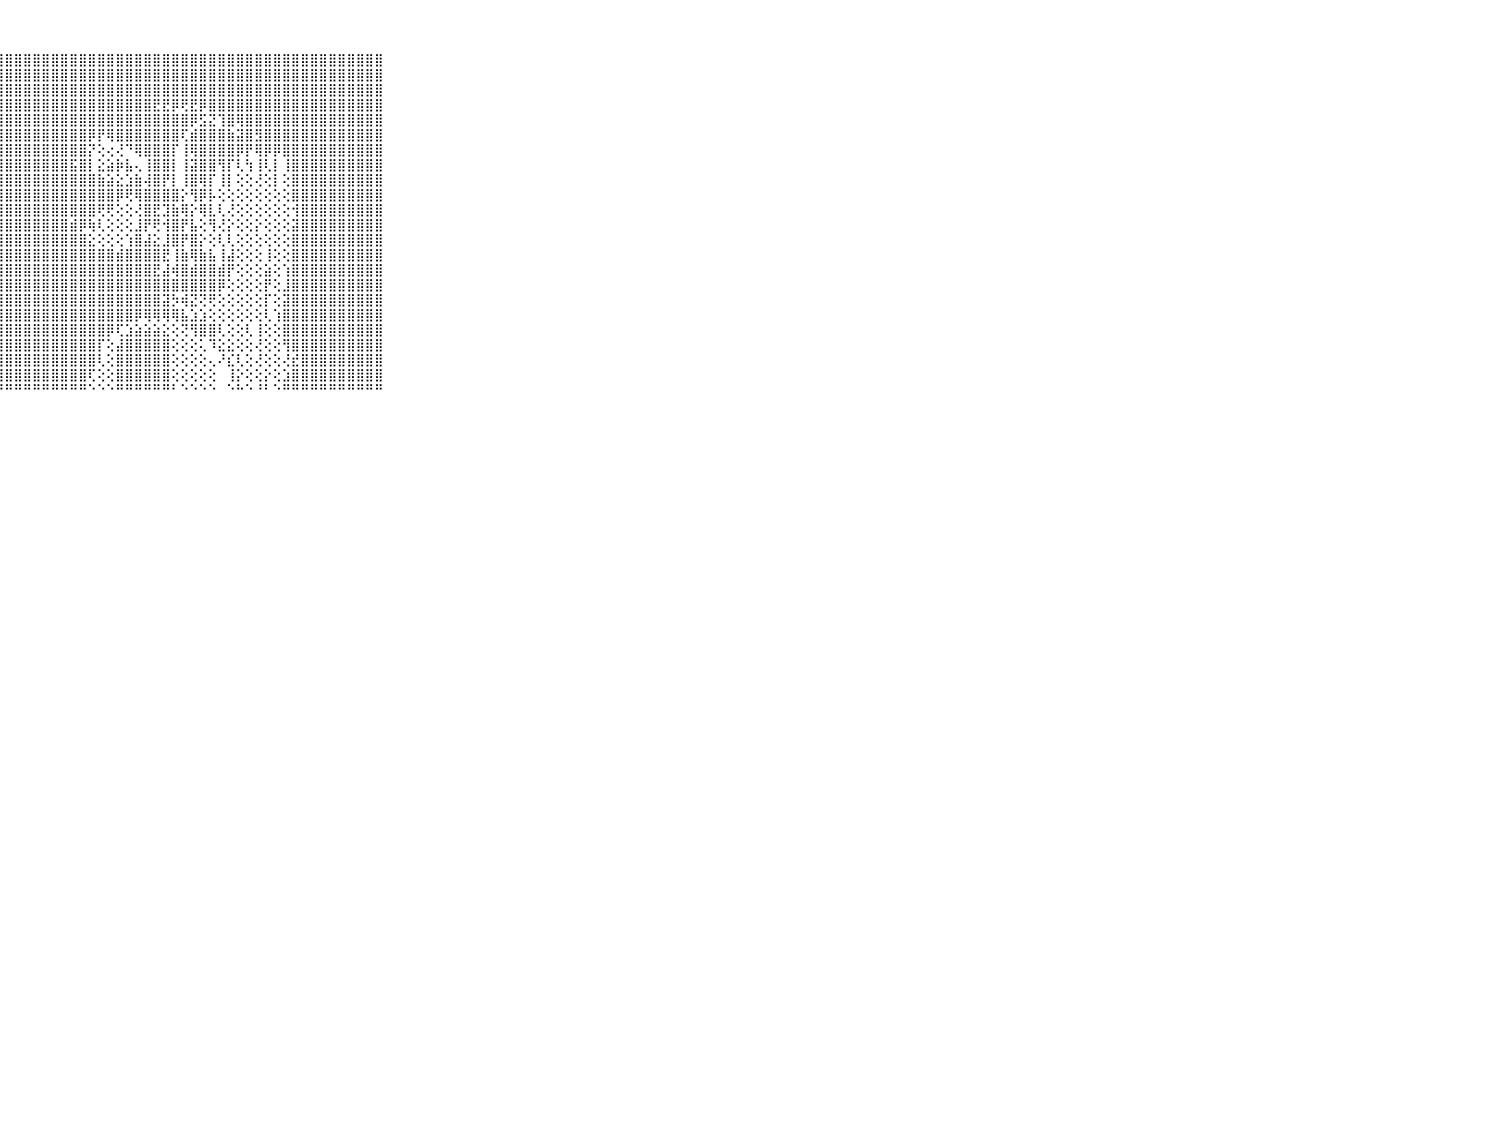

⠀⠀⠀⠀⠀⠀⠀⠀⠀⠀⠀⣿⣿⣿⣿⣿⣿⣿⣿⣿⣿⣿⣿⣿⣿⣿⣿⣿⣿⣿⣿⣿⣿⣿⣿⣿⣿⣿⣿⣿⣿⣿⣿⣿⣿⣿⣿⣿⣿⣿⣿⣿⣿⣿⣿⣿⣿⣿⣿⣿⣿⣿⣿⣿⣿⣿⣿⣿⣿⠀⠀⠀⠀⠀⠀⠀⠀⠀⠀⠀⠀
⠀⠀⠀⠀⠀⠀⠀⠀⠀⠀⠀⣿⣿⣿⣿⣿⣿⣿⣿⣿⣿⣿⣿⣿⣿⣿⣿⣿⣿⣿⣿⣿⣿⣿⣿⣿⣿⣿⣿⣿⣿⣿⣿⣿⣿⣿⣿⣿⣿⣿⣿⣿⣿⣿⣿⣿⣿⣿⣿⣿⣿⣿⣿⣿⣿⣿⣿⣿⣿⠀⠀⠀⠀⠀⠀⠀⠀⠀⠀⠀⠀
⠀⠀⠀⠀⠀⠀⠀⠀⠀⠀⠀⣿⣿⣿⣿⣿⣿⣿⣿⣿⣿⣿⣿⣿⣿⣿⣿⣿⣿⣿⣿⣿⣿⣿⣿⣿⣿⣿⣿⣿⣿⣿⣿⣿⣿⣿⣿⣿⣿⣿⣿⣿⣿⣿⣿⣿⣿⣿⣿⣿⣿⣿⣿⣿⣿⣿⣿⣿⣿⠀⠀⠀⠀⠀⠀⠀⠀⠀⠀⠀⠀
⠀⠀⠀⠀⠀⠀⠀⠀⠀⠀⠀⣿⣿⣿⣿⣿⣿⣿⣿⣿⣿⣿⣿⣿⣿⣿⣿⣿⣿⣿⣿⣿⣿⣿⣿⣿⣿⣿⣿⣿⣿⣿⣿⣿⣟⣟⡿⢟⣟⡿⣿⣿⣿⣿⣿⣿⣿⣿⣿⣿⣿⣿⣿⣿⣿⣿⣿⣿⣿⠀⠀⠀⠀⠀⠀⠀⠀⠀⠀⠀⠀
⠀⠀⠀⠀⠀⠀⠀⠀⠀⠀⠀⣿⣿⣿⣿⣿⣿⣿⣿⣿⣿⣿⣿⣿⣿⣿⣿⣿⣿⣿⣿⣿⣿⣿⣿⣿⣿⣿⣿⣿⣿⣿⣿⣿⣿⣿⣿⣿⡿⣫⣝⢹⣿⢿⣿⣿⣿⣿⣿⣿⣿⣿⣿⣿⣿⣿⣿⣿⣿⠀⠀⠀⠀⠀⠀⠀⠀⠀⠀⠀⠀
⠀⠀⠀⠀⠀⠀⠀⠀⠀⠀⠀⣿⣿⣿⣿⣿⣿⣿⣿⣿⣿⣿⣿⣿⣿⣿⣿⣿⣿⣿⣿⣿⣿⣿⣿⣿⣿⡿⡟⢿⣿⣿⣿⣿⣿⣿⣿⢏⣾⣿⣿⣿⣷⣽⣿⣻⣿⣿⣿⣿⣿⣿⣿⣿⣿⣿⣿⣿⣿⠀⠀⠀⠀⠀⠀⠀⠀⠀⠀⠀⠀
⠀⠀⠀⠀⠀⠀⠀⠀⠀⠀⠀⣿⣿⣿⣿⣿⣿⣿⣿⣿⣿⣿⣿⣿⣿⣿⣿⣿⣿⣿⣿⣿⣿⣿⣿⣿⣿⡝⢕⢔⢜⠙⢿⣿⣿⣿⡏⢸⢿⣿⣿⣿⣿⡿⡟⢿⡿⡿⣿⣿⣿⣿⣿⣿⣿⣿⣿⣿⣿⠀⠀⠀⠀⠀⠀⠀⠀⠀⠀⠀⠀
⠀⠀⠀⠀⠀⠀⠀⠀⠀⠀⠀⣿⣿⣿⣿⣿⣿⣿⣿⣿⣿⣿⣿⣿⣿⣿⣿⣿⣿⣿⣿⣿⣿⣿⣿⣯⣿⡇⣕⣵⡷⣧⢄⢸⣿⣿⡇⢸⣽⣿⣿⢻⡏⢇⢳⢸⢇⡇⢸⣿⣿⣿⣿⣿⣿⣿⣿⣿⣿⠀⠀⠀⠀⠀⠀⠀⠀⠀⠀⠀⠀
⠀⠀⠀⠀⠀⠀⠀⠀⠀⠀⠀⣿⣿⣿⣿⣿⣿⣿⣿⣿⣿⣿⣿⣿⣿⣿⣿⣿⣿⣿⣿⣿⣿⣿⣿⣿⣿⣿⣷⣵⣕⣱⣷⢼⣿⡟⡇⢸⣿⢿⡏⢸⡇⢕⢕⢜⢕⡇⢕⣿⣿⣿⣿⣿⣿⣿⣿⣿⣿⠀⠀⠀⠀⠀⠀⠀⠀⠀⠀⠀⠀
⠀⠀⠀⠀⠀⠀⠀⠀⠀⠀⠀⣿⣿⣿⣿⣿⣿⣿⣿⣿⣿⣿⣿⣿⣿⣿⣿⣿⣿⣿⣿⣿⣿⣿⣿⣿⣿⣿⣿⣿⡿⢟⢿⣿⣿⣿⣿⡕⢻⡿⡧⢕⢕⢕⢕⢕⢕⢕⢕⣿⣿⣿⣿⣿⣿⣿⣿⣿⣿⠀⠀⠀⠀⠀⠀⠀⠀⠀⠀⠀⠀
⠀⠀⠀⠀⠀⠀⠀⠀⠀⠀⠀⣿⣿⣿⣿⣿⣿⣿⣿⣿⣿⣿⣿⣿⣿⣿⣿⣿⣿⣿⣿⣿⣿⣿⣿⣿⣿⣿⢟⢟⢕⢕⢜⣿⣟⣹⣷⢿⡕⢿⣇⢇⢜⢕⢕⢕⢕⢕⢕⢺⣿⣿⣿⣿⣿⣿⣿⣿⣿⠀⠀⠀⠀⠀⠀⠀⠀⠀⠀⠀⠀
⠀⠀⠀⠀⠀⠀⠀⠀⠀⠀⠀⣿⣿⣿⣿⣿⣿⣿⣿⣿⣿⣿⣿⣿⣿⣿⣿⣿⣿⣿⣿⣿⣿⣿⣿⣾⡿⢷⢇⢕⢕⢕⣸⡟⢟⢺⣿⡟⣧⢕⢻⢜⡕⢕⢕⡕⢕⢕⢕⣽⣿⣿⣿⣿⣿⣿⣿⣿⣿⠀⠀⠀⠀⠀⠀⠀⠀⠀⠀⠀⠀
⠀⠀⠀⠀⠀⠀⠀⠀⠀⠀⠀⣿⣿⣿⣿⣿⣿⣿⣿⣿⣿⣿⣿⣿⣿⣿⣿⣿⣿⣿⣿⣿⣿⣿⣿⣿⣿⣕⢕⢕⢕⢱⣿⣼⣕⣸⣿⡟⣿⡕⢕⢇⢇⢕⢕⢕⢕⢕⢕⣿⣿⣿⣿⣿⣿⣿⣿⣿⣿⠀⠀⠀⠀⠀⠀⠀⠀⠀⠀⠀⠀
⠀⠀⠀⠀⠀⠀⠀⠀⠀⠀⠀⣿⣿⣿⣿⣿⣿⣿⣿⣿⣿⣿⣿⣿⣿⣿⣿⣿⣿⣿⣿⣿⣿⣿⣿⣿⣿⣿⣿⣿⣾⣿⣿⣿⣿⣟⢸⣷⢿⣷⣧⢸⣼⢕⢕⢕⢸⢕⢕⣿⣿⣿⣿⣿⣿⣿⣿⣿⣿⠀⠀⠀⠀⠀⠀⠀⠀⠀⠀⠀⠀
⠀⠀⠀⠀⠀⠀⠀⠀⠀⠀⠀⣿⣿⣿⣿⣿⣿⣿⣿⣿⣿⣿⣿⣿⣿⣿⣿⣿⣿⣿⣿⣿⣿⣿⣿⣿⣿⣿⣿⣿⣿⣿⣿⣿⣟⣼⢾⣿⣾⣿⣿⣾⡟⢕⢕⢕⣵⢕⢱⣿⣿⣿⣿⣿⣿⣿⣿⣿⣿⠀⠀⠀⠀⠀⠀⠀⠀⠀⠀⠀⠀
⠀⠀⠀⠀⠀⠀⠀⠀⠀⠀⠀⣿⣿⣿⣿⣿⣿⣿⣿⣿⣿⣿⣿⣿⣿⣿⣿⣿⣿⣿⣿⣿⣿⣿⣿⣿⣿⣿⣿⣿⣿⣿⣿⣿⣿⣿⣿⣿⣿⣿⣿⡿⢕⢕⢕⢕⡟⢕⣸⣿⣿⣿⣿⣿⣿⣿⣿⣿⣿⠀⠀⠀⠀⠀⠀⠀⠀⠀⠀⠀⠀
⠀⠀⠀⠀⠀⠀⠀⠀⠀⠀⠀⣿⣿⣿⣿⣿⣿⣿⣿⣿⣿⣿⣿⣿⣿⣿⣿⣿⣿⣿⣿⣿⣿⣿⣿⣿⣿⣿⣿⣿⣿⣿⣿⣿⣿⣽⡳⢾⣝⢝⢟⢕⢕⢕⢕⢕⡏⢕⣽⣿⣿⣿⣿⣿⣿⣿⣿⣿⣿⠀⠀⠀⠀⠀⠀⠀⠀⠀⠀⠀⠀
⠀⠀⠀⠀⠀⠀⠀⠀⠀⠀⠀⣿⣿⣿⣿⣿⣿⣿⣿⣿⣿⣿⣿⣿⣿⣿⣿⣿⣿⣿⣿⣿⣿⣿⣿⣿⣿⣿⣿⣿⣿⣿⡿⢿⢿⢿⢿⣧⣱⣱⢕⢕⢕⢕⢕⢕⢇⢱⣿⣿⣿⣿⣿⣿⣿⣿⣿⣿⣿⠀⠀⠀⠀⠀⠀⠀⠀⠀⠀⠀⠀
⠀⠀⠀⠀⠀⠀⠀⠀⠀⠀⠀⣿⣿⣿⣿⣿⣿⣿⣿⣿⣿⣿⣿⣿⣿⣿⣿⣿⣿⣿⣿⣿⣿⣿⣿⣿⣿⣿⣿⡿⢏⣱⣵⣵⣵⣕⢕⢝⢻⣿⣿⢇⢕⢕⢇⢸⢕⢕⣿⣿⣿⣿⣿⣿⣿⣿⣿⣿⣿⠀⠀⠀⠀⠀⠀⠀⠀⠀⠀⠀⠀
⠀⠀⠀⠀⠀⠀⠀⠀⠀⠀⠀⣿⣿⣿⣿⣿⣿⣿⣿⣿⣿⣿⣿⣿⣿⣿⣿⣿⣿⣿⣿⣿⣿⣿⣿⣿⣿⣿⡏⢕⣼⣿⣿⣿⣿⣿⢕⢕⢕⢅⠹⣕⣕⢕⢕⢜⢕⢕⢻⣿⣿⣿⣿⣿⣿⣿⣿⣿⣿⠀⠀⠀⠀⠀⠀⠀⠀⠀⠀⠀⠀
⠀⠀⠀⠀⠀⠀⠀⠀⠀⠀⠀⣿⣿⣿⣿⣿⣿⣿⣿⣿⣿⣿⣿⣿⣿⣿⣿⣿⣿⣿⣿⣿⣿⣿⣿⣿⣿⣿⢇⢕⣿⣿⣿⣿⣿⣿⢕⢕⢕⢕⢄⠜⣎⢇⢕⢜⢕⢕⢜⣞⣿⣿⣿⣿⣿⣿⣿⣿⣿⠀⠀⠀⠀⠀⠀⠀⠀⠀⠀⠀⠀
⠀⠀⠀⠀⠀⠀⠀⠀⠀⠀⠀⣿⣿⣿⣿⣿⣿⣿⣿⣿⣿⣿⣿⣿⣿⣿⣿⣿⣿⣿⣿⣿⣿⣿⣿⣿⣿⢏⢕⢕⣿⣿⣿⣿⣿⣿⢕⢕⢕⢕⢕⠀⢸⡕⢕⢕⡕⢕⣱⣿⣿⣿⣿⣿⣿⣿⣿⣿⣿⠀⠀⠀⠀⠀⠀⠀⠀⠀⠀⠀⠀
⠀⠀⠀⠀⠀⠀⠀⠀⠀⠀⠀⠛⠛⠛⠛⠛⠛⠛⠛⠛⠛⠛⠛⠛⠛⠛⠛⠛⠛⠛⠛⠛⠛⠛⠛⠛⠛⠑⠑⠑⠛⠛⠛⠛⠛⠛⠃⠑⠑⠑⠑⠀⠑⠓⠑⠘⠃⠑⠛⠛⠛⠛⠛⠛⠛⠛⠛⠛⠛⠀⠀⠀⠀⠀⠀⠀⠀⠀⠀⠀⠀